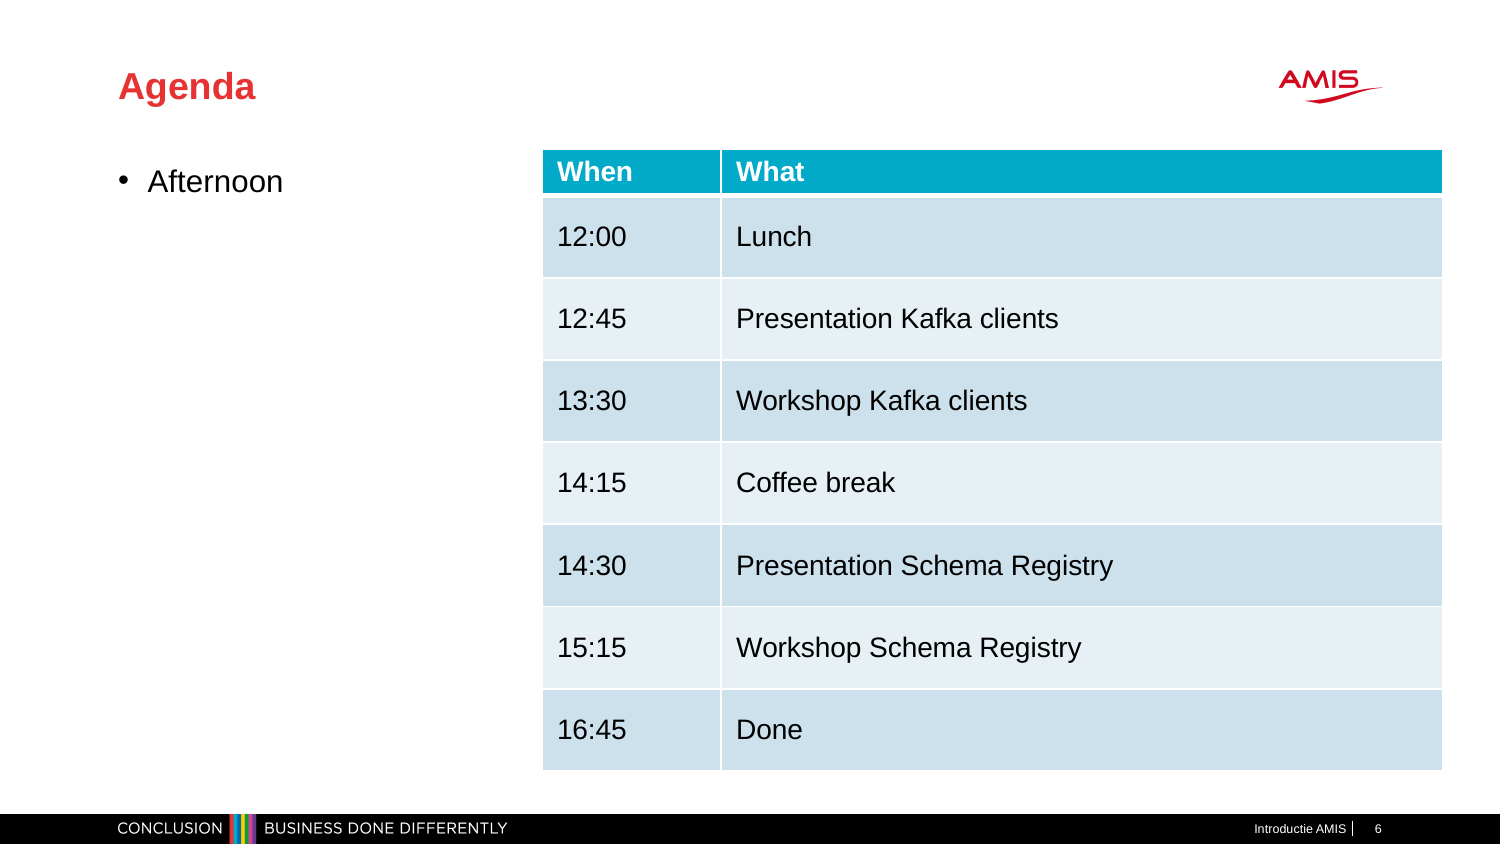

# Agenda
| When | What |
| --- | --- |
| 12:00 | Lunch |
| 12:45 | Presentation Kafka clients |
| 13:30 | Workshop Kafka clients |
| 14:15 | Coffee break |
| 14:30 | Presentation Schema Registry |
| 15:15 | Workshop Schema Registry |
| 16:45 | Done |
Afternoon

Introductie AMIS
6